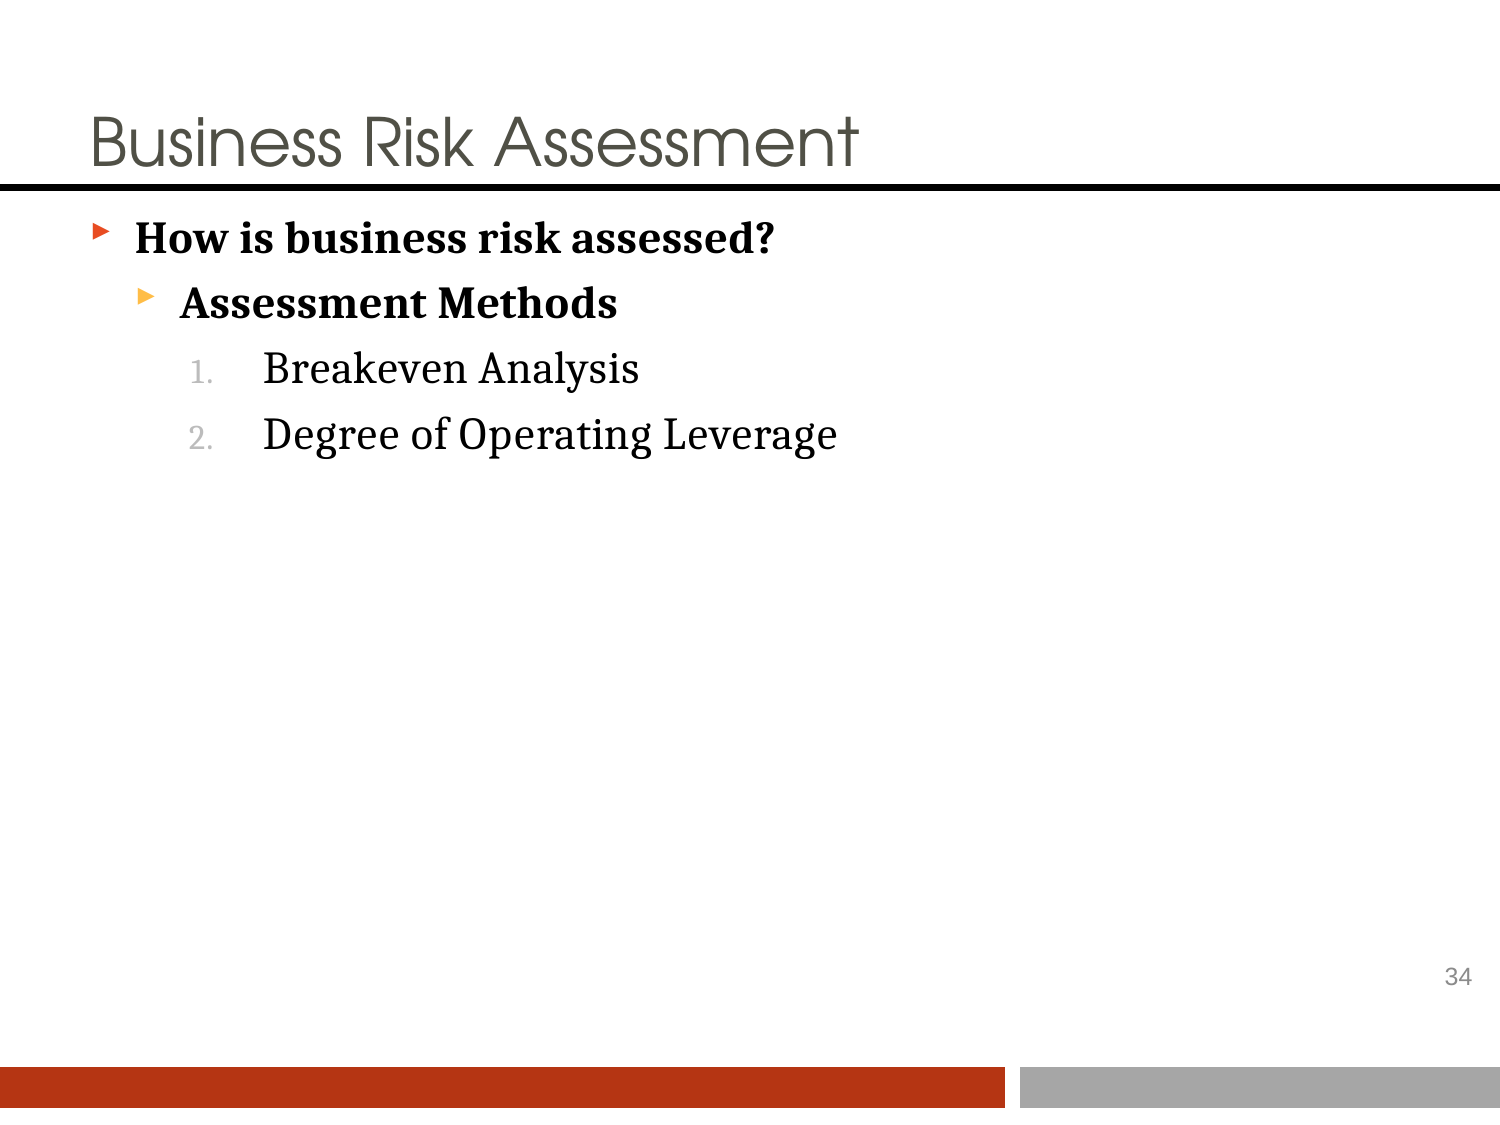

# Business Risk Assessment
How is business risk assessed?
Assessment Methods
Breakeven Analysis
Degree of Operating Leverage

34